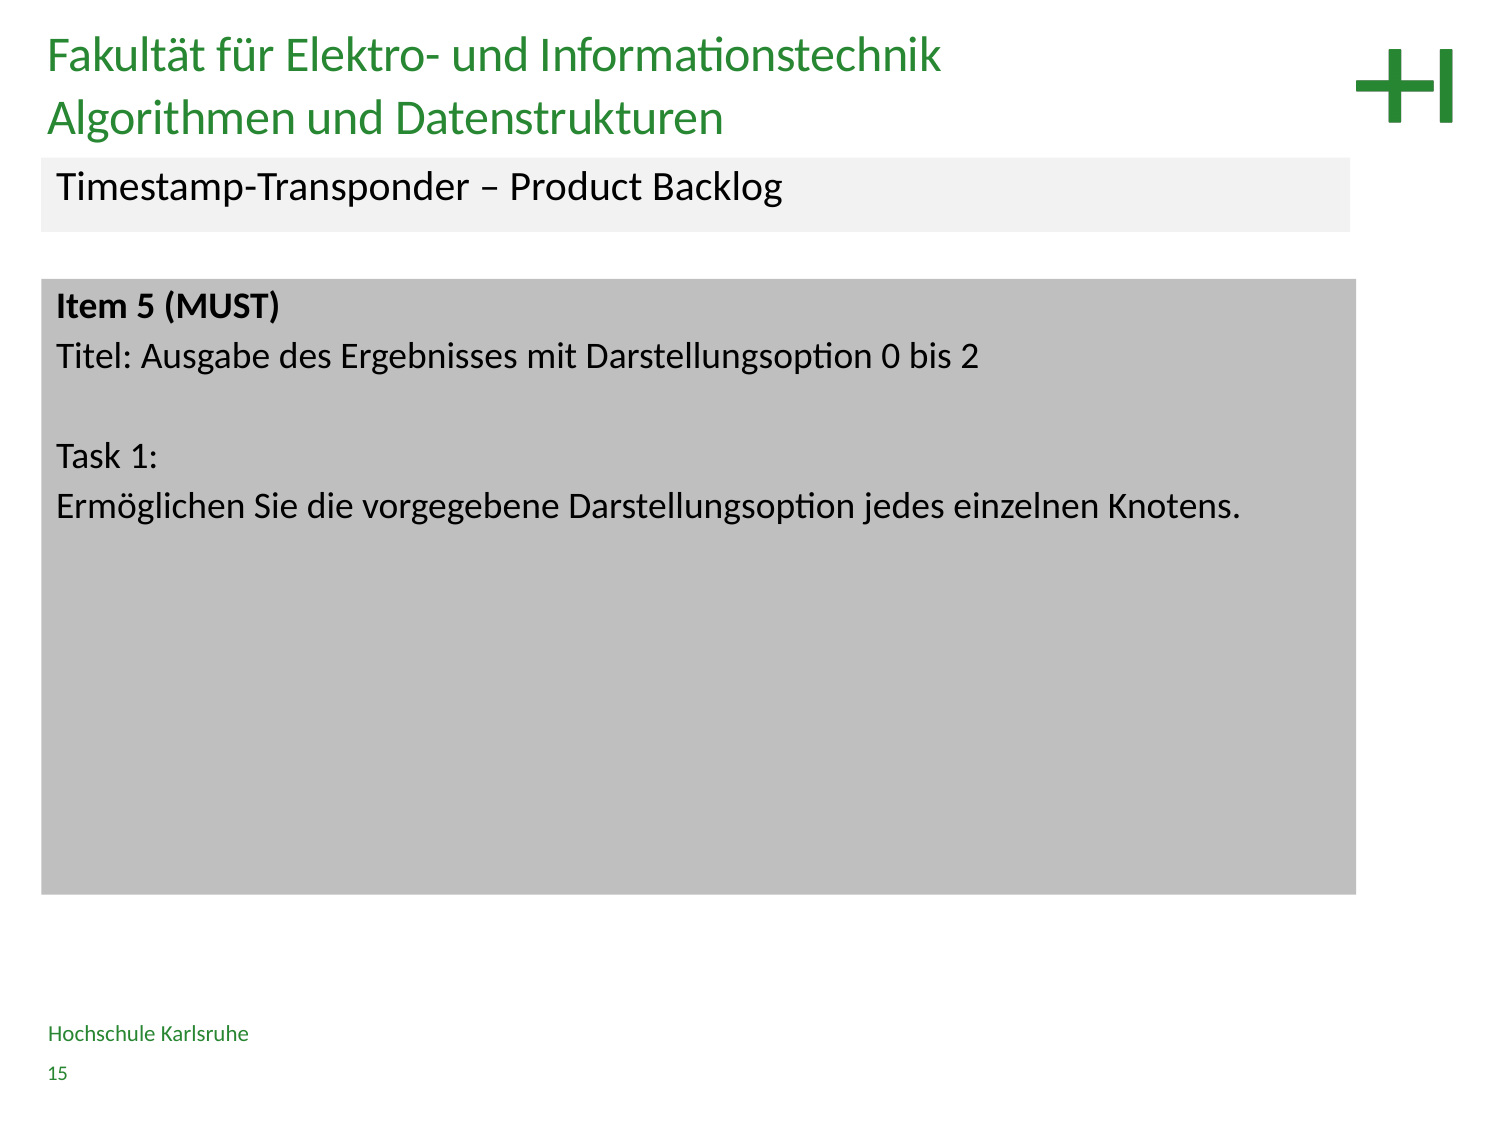

Fakultät für Elektro- und Informationstechnik
Algorithmen und Datenstrukturen
Timestamp-Transponder – Product Backlog
Item 5 (MUST)
Titel: Ausgabe des Ergebnisses mit Darstellungsoption 0 bis 2

Task 1:
Ermöglichen Sie die vorgegebene Darstellungsoption jedes einzelnen Knotens.

Hochschule Karlsruhe
15